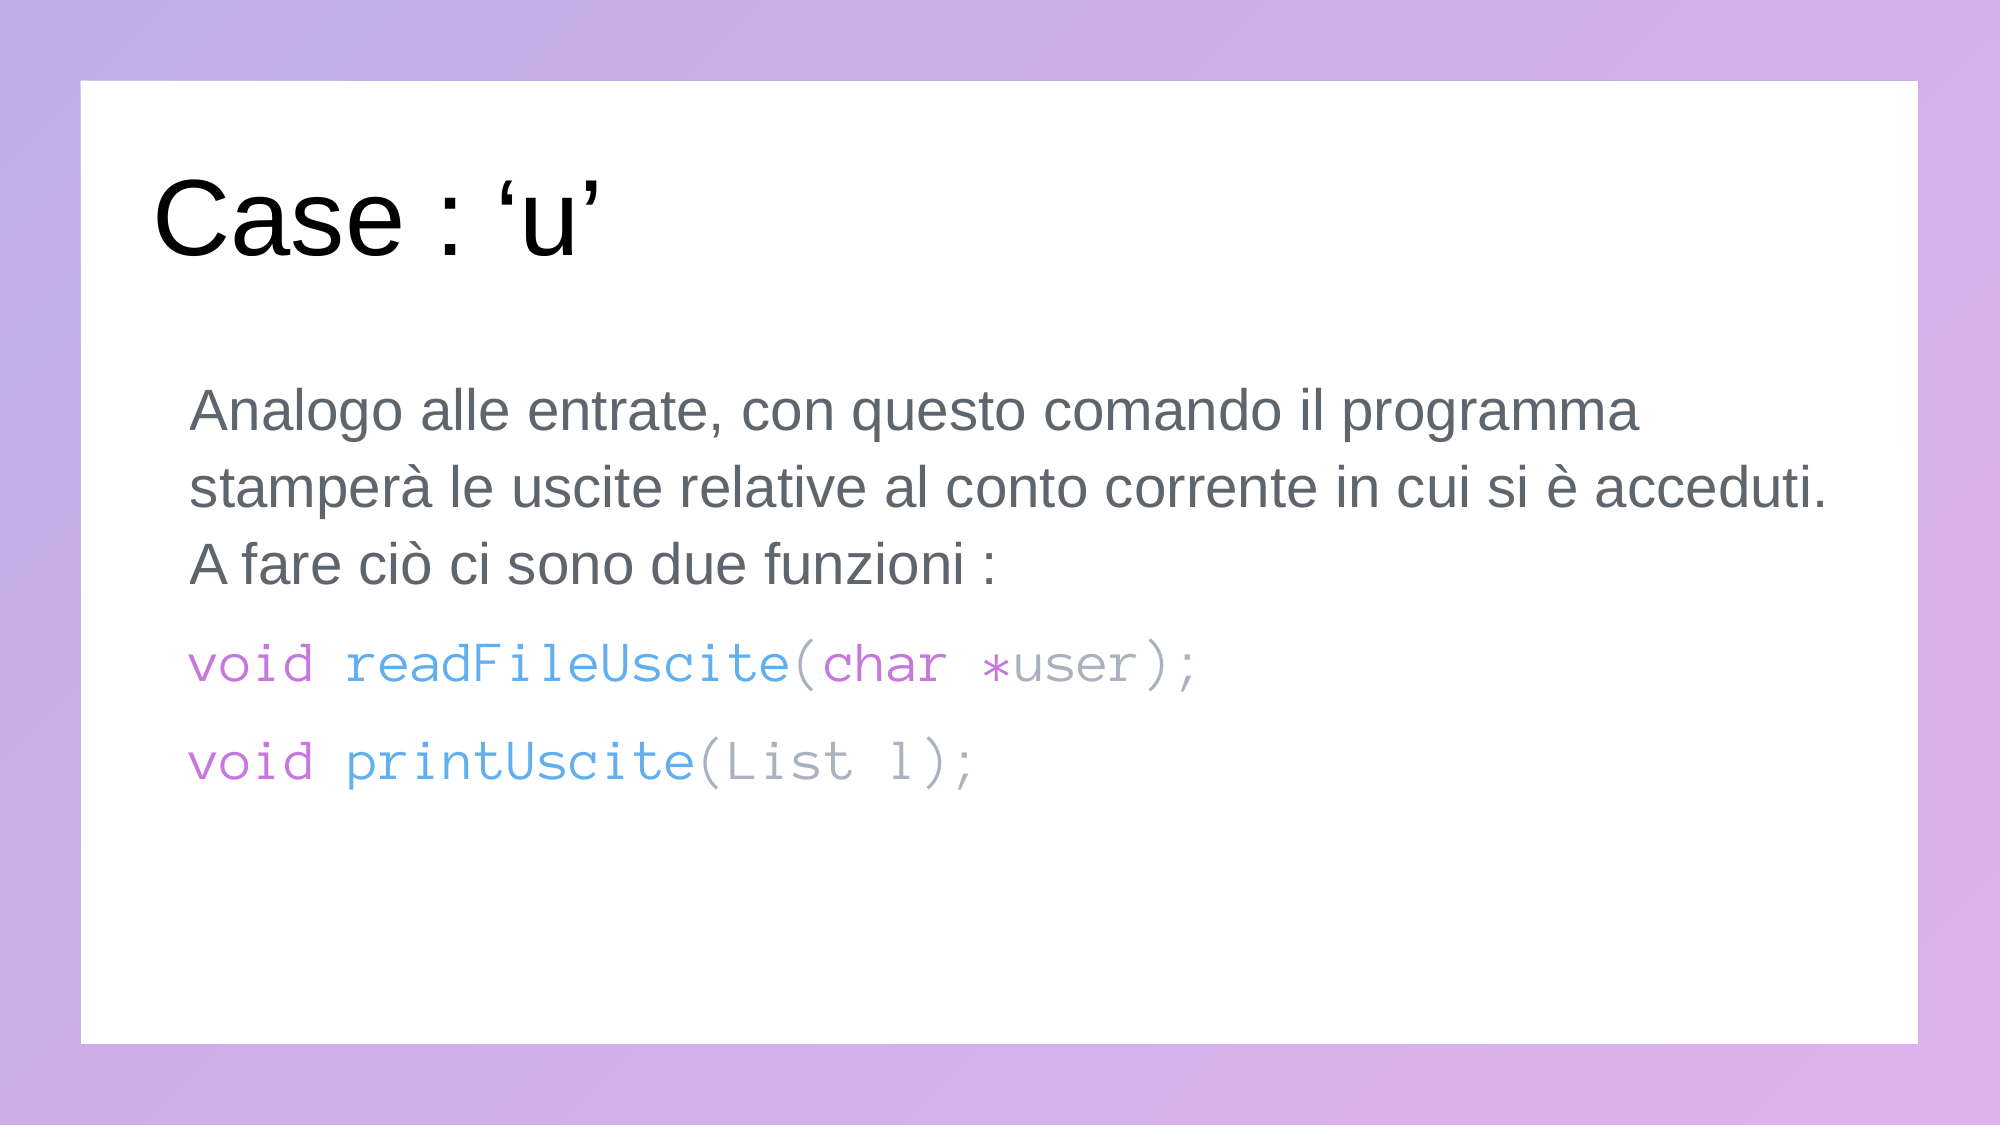

# Case : ‘u’
Analogo alle entrate, con questo comando il programma stamperà le uscite relative al conto corrente in cui si è acceduti. A fare ciò ci sono due funzioni :
void readFileUscite(char *user);
void printUscite(List l);